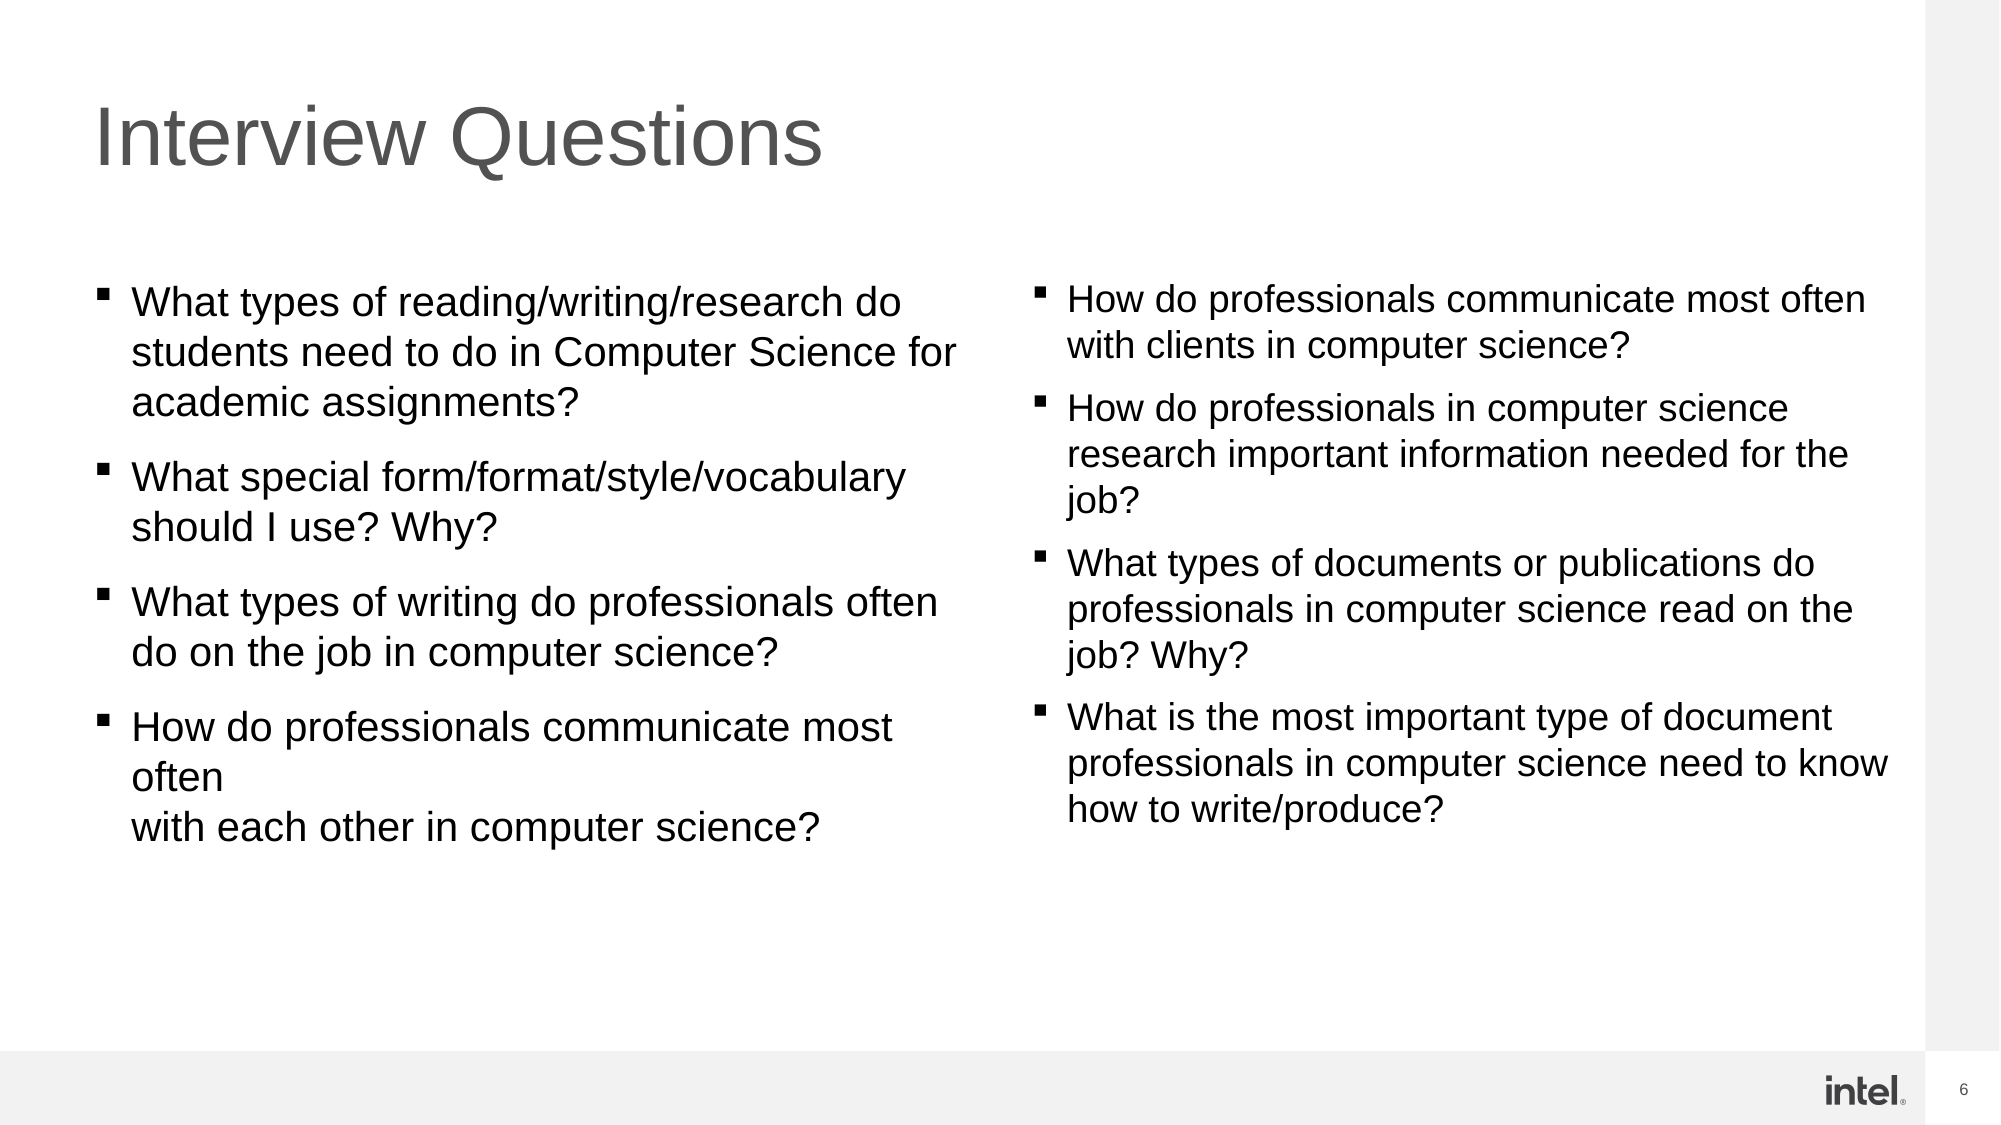

# Interview Questions
What types of reading/writing/research do
students need to do in Computer Science for
academic assignments?
What special form/format/style/vocabulary
should I use? Why?
What types of writing do professionals often
do on the job in computer science?
How do professionals communicate most often
with each other in computer science?
How do professionals communicate most often
with clients in computer science?
How do professionals in computer science
research important information needed for the
job?
What types of documents or publications do
professionals in computer science read on the
job? Why?
What is the most important type of document
professionals in computer science need to know
how to write/produce?